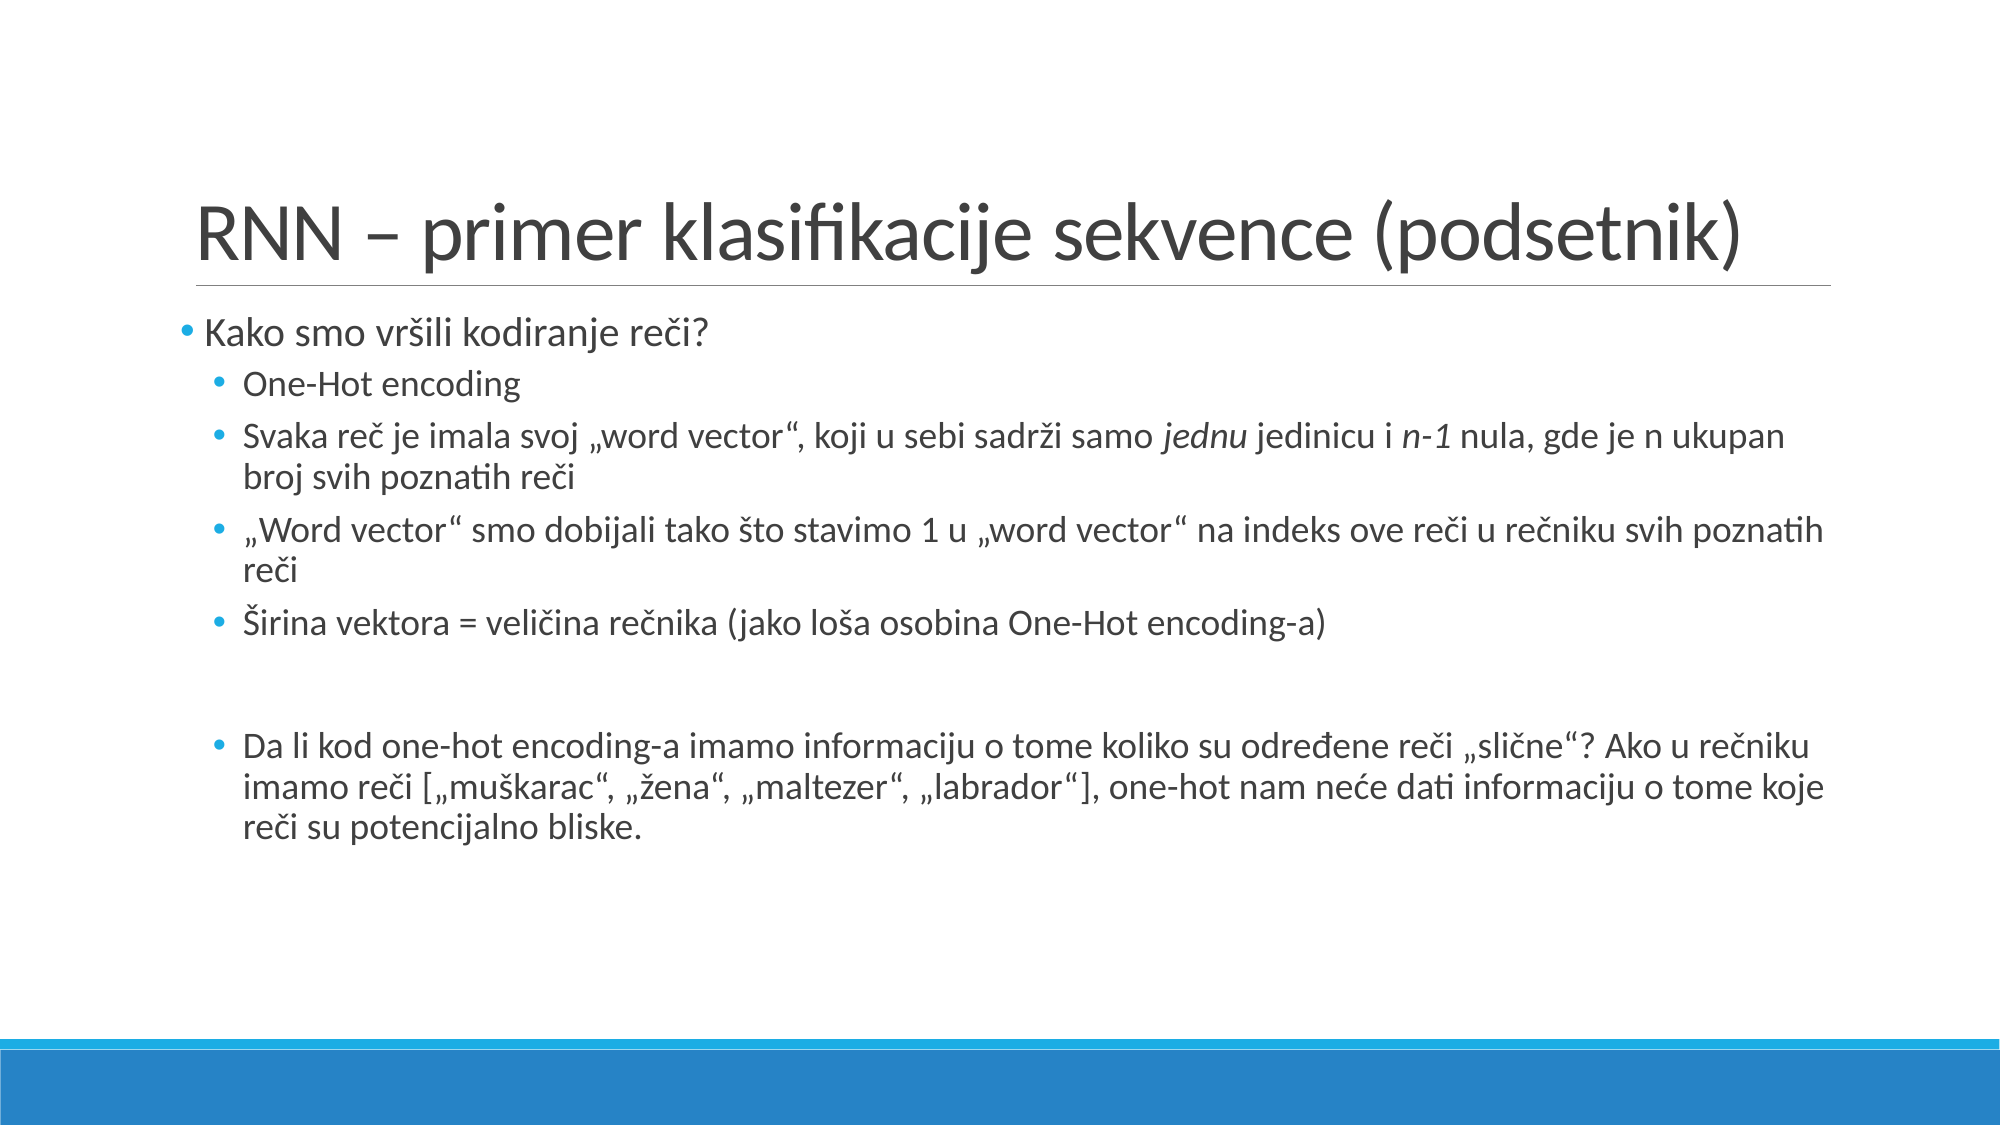

# RNN – primer klasifikacije sekvence (podsetnik)
 Kako smo vršili kodiranje reči?
One-Hot encoding
Svaka reč je imala svoj „word vector“, koji u sebi sadrži samo jednu jedinicu i n-1 nula, gde je n ukupan broj svih poznatih reči
„Word vector“ smo dobijali tako što stavimo 1 u „word vector“ na indeks ove reči u rečniku svih poznatih reči
Širina vektora = veličina rečnika (jako loša osobina One-Hot encoding-a)

Da li kod one-hot encoding-a imamo informaciju o tome koliko su određene reči „slične“? Ako u rečniku imamo reči [„muškarac“, „žena“, „maltezer“, „labrador“], one-hot nam neće dati informaciju o tome koje reči su potencijalno bliske.